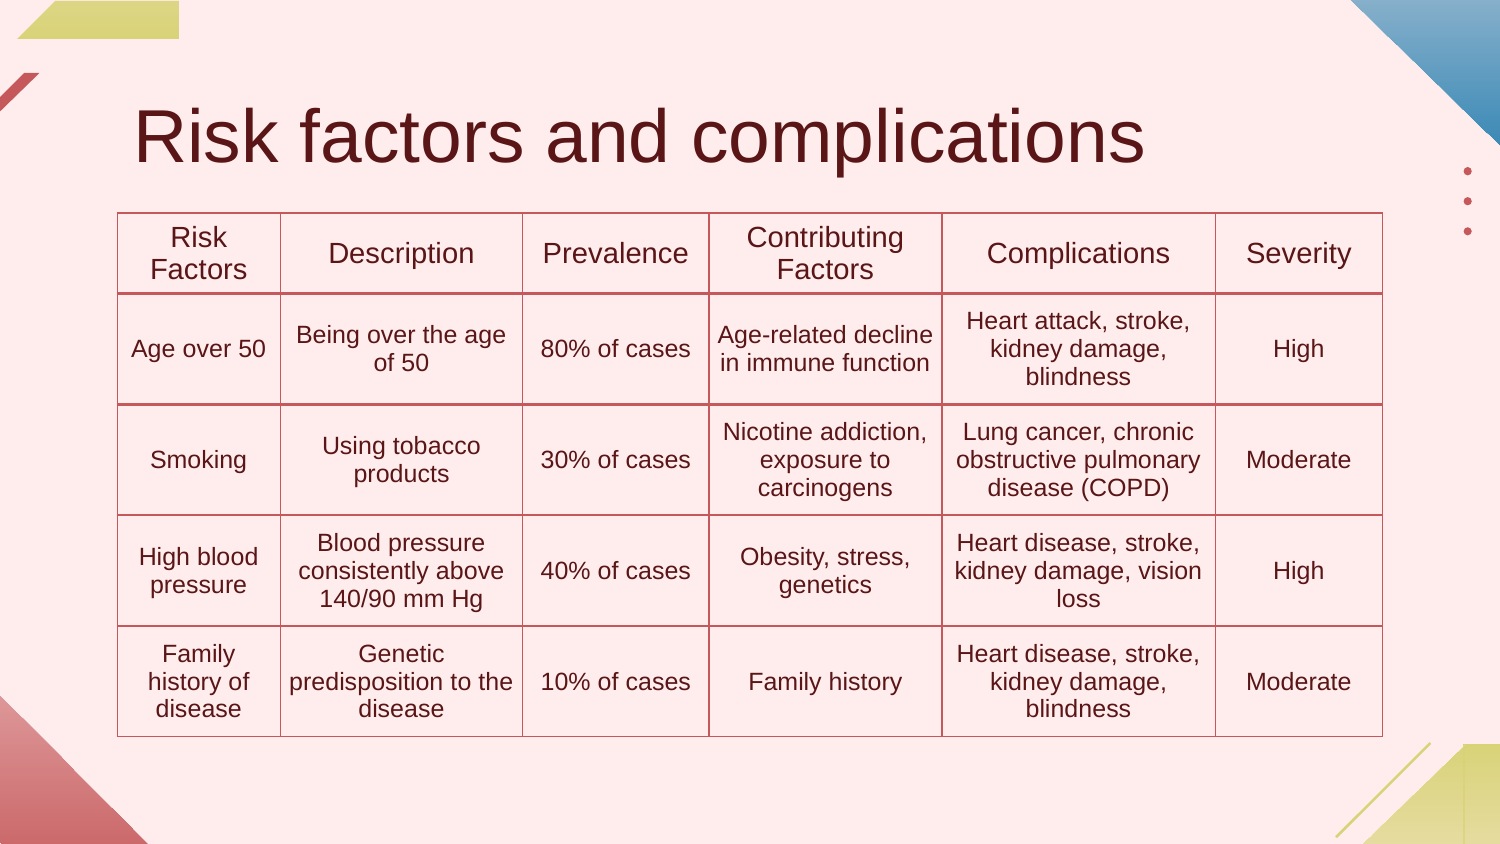

# Risk factors and complications
| Risk Factors | Description | Prevalence | Contributing Factors | Complications | Severity |
| --- | --- | --- | --- | --- | --- |
| Age over 50 | Being over the age of 50 | 80% of cases | Age-related decline in immune function | Heart attack, stroke, kidney damage, blindness | High |
| Smoking | Using tobacco products | 30% of cases | Nicotine addiction, exposure to carcinogens | Lung cancer, chronic obstructive pulmonary disease (COPD) | Moderate |
| High blood pressure | Blood pressure consistently above 140/90 mm Hg | 40% of cases | Obesity, stress, genetics | Heart disease, stroke, kidney damage, vision loss | High |
| Family history of disease | Genetic predisposition to the disease | 10% of cases | Family history | Heart disease, stroke, kidney damage, blindness | Moderate |